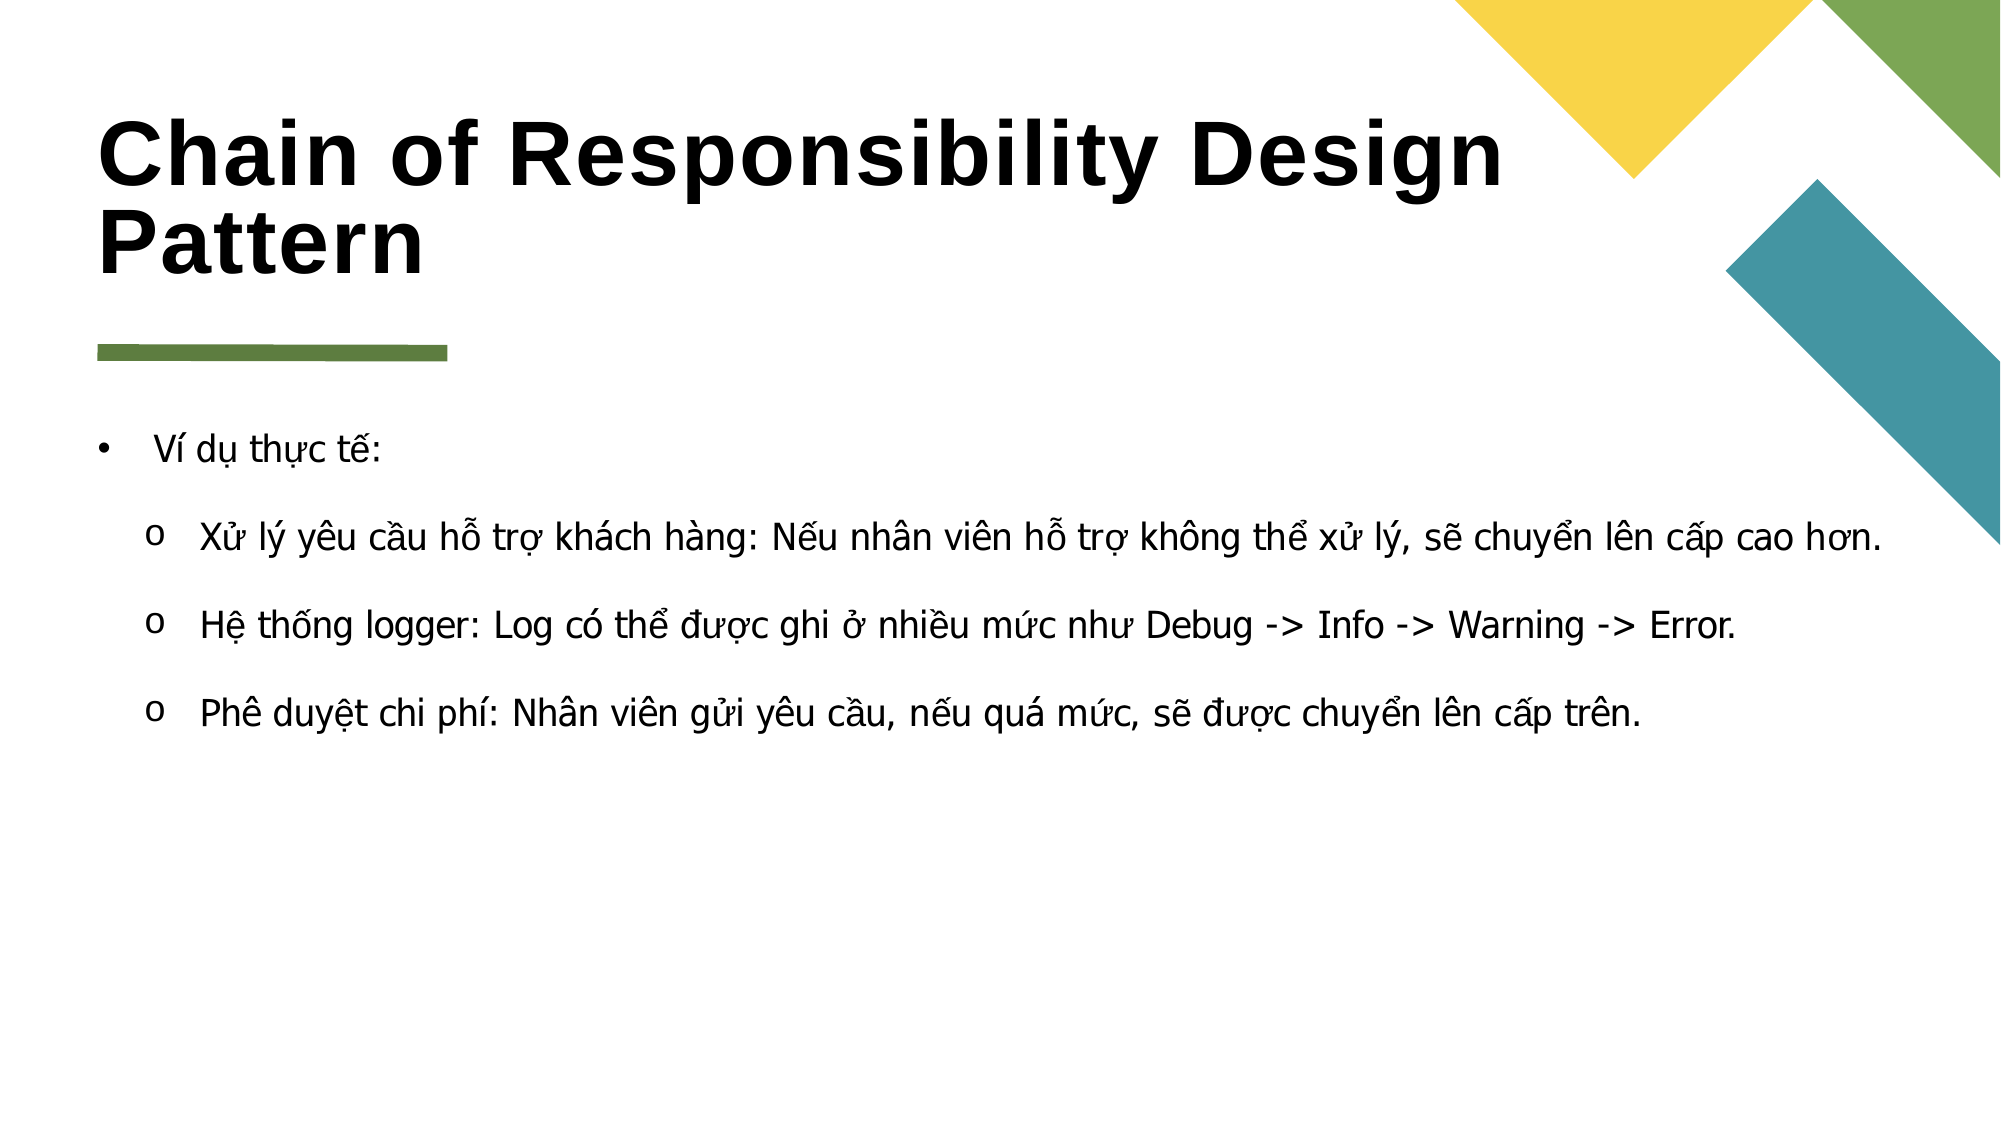

# Chain of Responsibility Design Pattern
Ví dụ thực tế:
Xử lý yêu cầu hỗ trợ khách hàng: Nếu nhân viên hỗ trợ không thể xử lý, sẽ chuyển lên cấp cao hơn.
Hệ thống logger: Log có thể được ghi ở nhiều mức như Debug -> Info -> Warning -> Error.
Phê duyệt chi phí: Nhân viên gửi yêu cầu, nếu quá mức, sẽ được chuyển lên cấp trên.